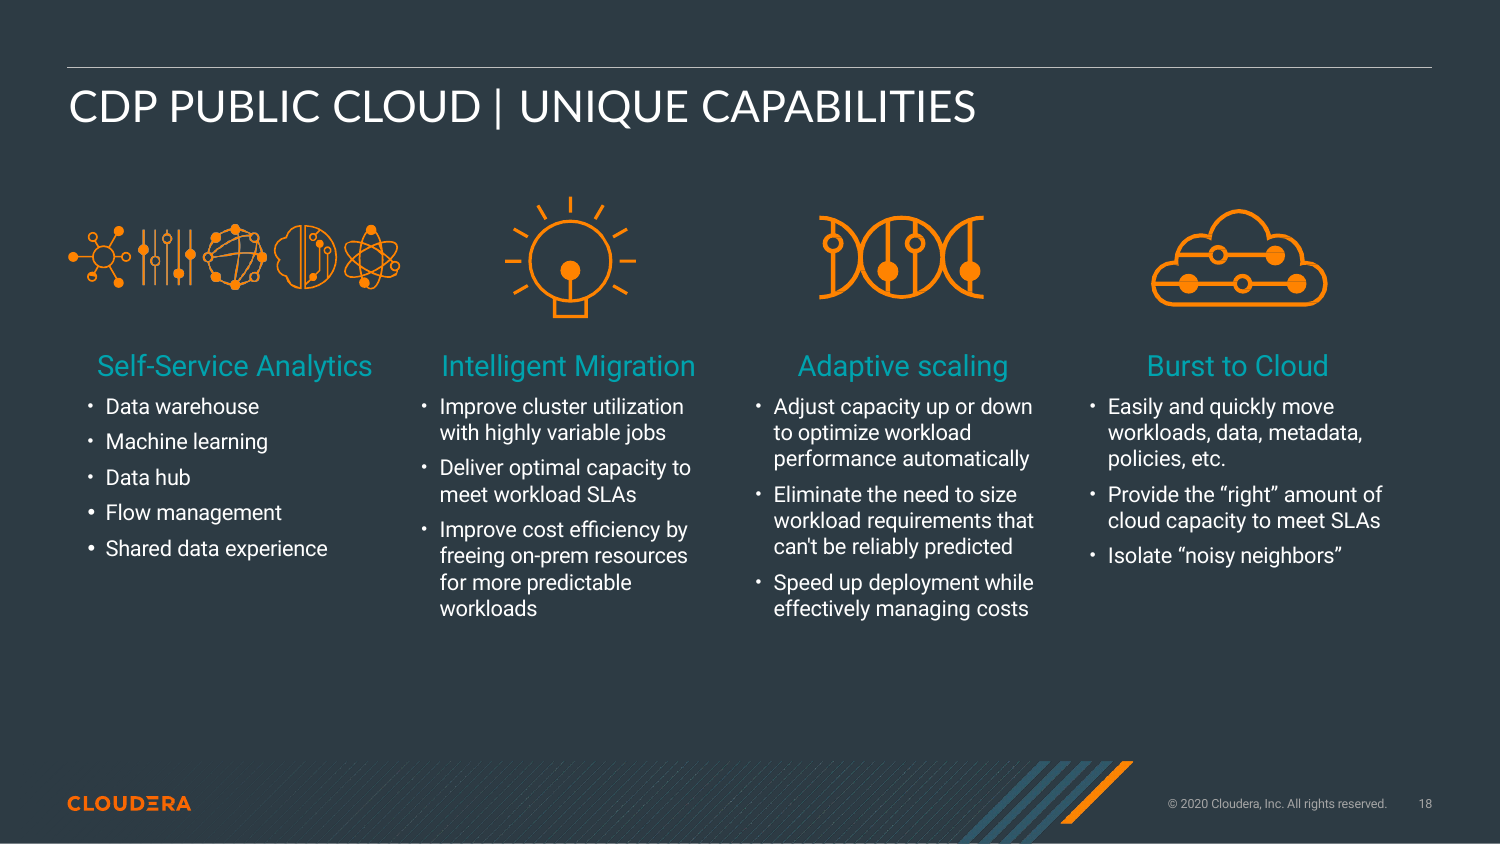

# CDP PUBLIC CLOUD | UNIQUE CAPABILITIES

Self-Service Analytics
Data warehouse
Machine learning
Data hub
Flow management
Shared data experience
Intelligent Migration
Improve cluster utilization  with highly variable jobs
Deliver optimal capacity to  meet workload SLAs
Improve cost eﬃciency by  freeing on-prem resources  for more predictable  workloads
Adaptive scaling
Adjust capacity up or down  to optimize workload  performance automatically
Eliminate the need to size  workload requirements that  can't be reliably predicted
Speed up deployment while  effectively managing costs
Burst to Cloud
Easily and quickly move  workloads, data, metadata,  policies, etc.
Provide the “right” amount of  cloud capacity to meet SLAs
Isolate “noisy neighbors”
© 2020 Cloudera, Inc. All rights reserved.
18